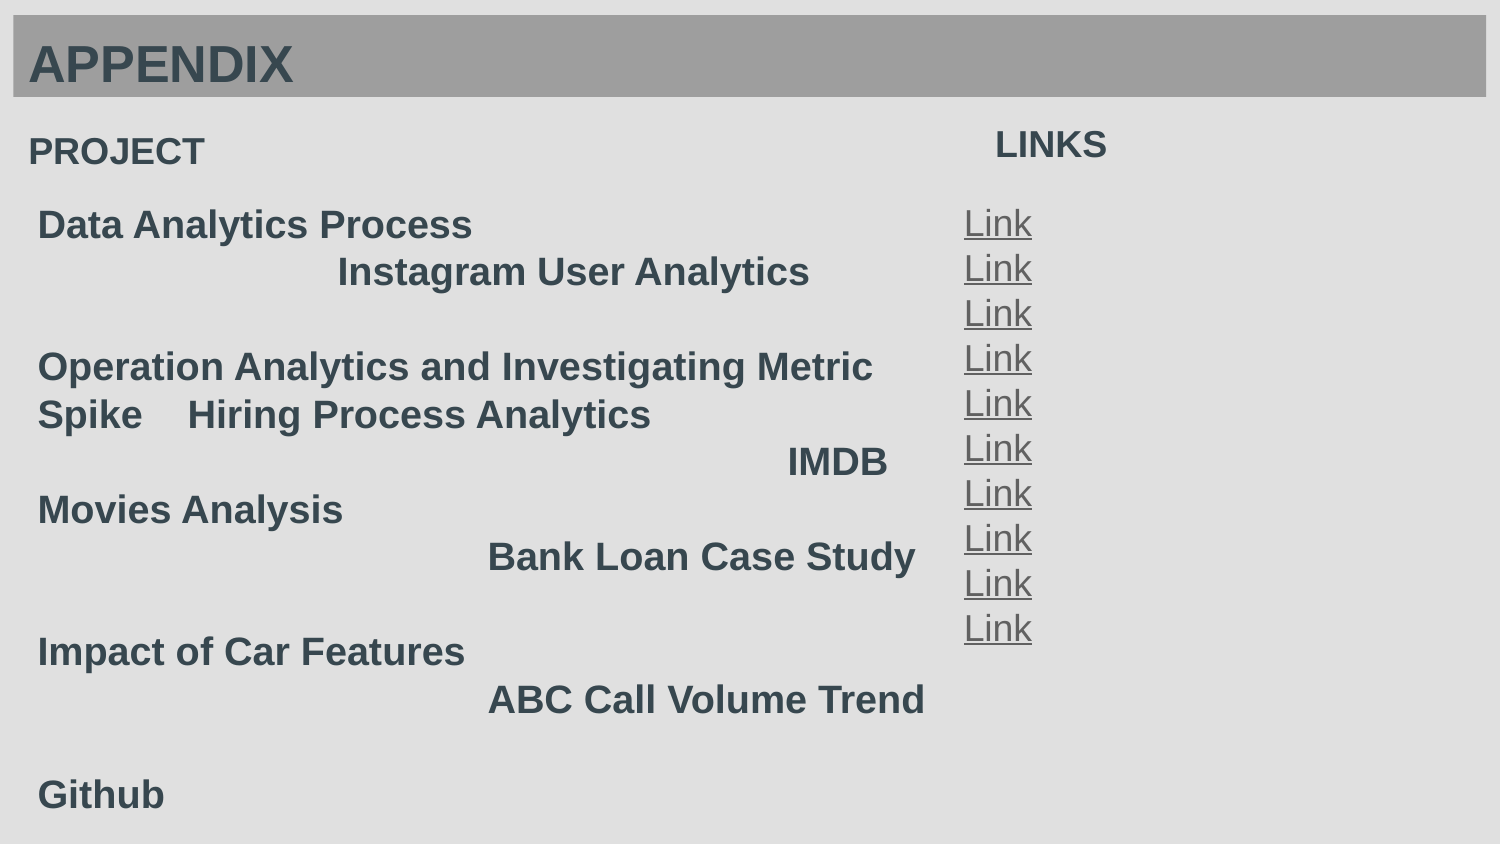

APPENDIX
LINKS
PROJECT
Data Analytics Process						Instagram User Analytics							Operation Analytics and Investigating Metric Spike	Hiring Process Analytics							IMDB Movies Analysis							Bank Loan Case Study 							Impact of Car Features							ABC Call Volume Trend
Github
Linkedin
Link
Link
Link
Link
Link
Link
Link
Link
Link
Link